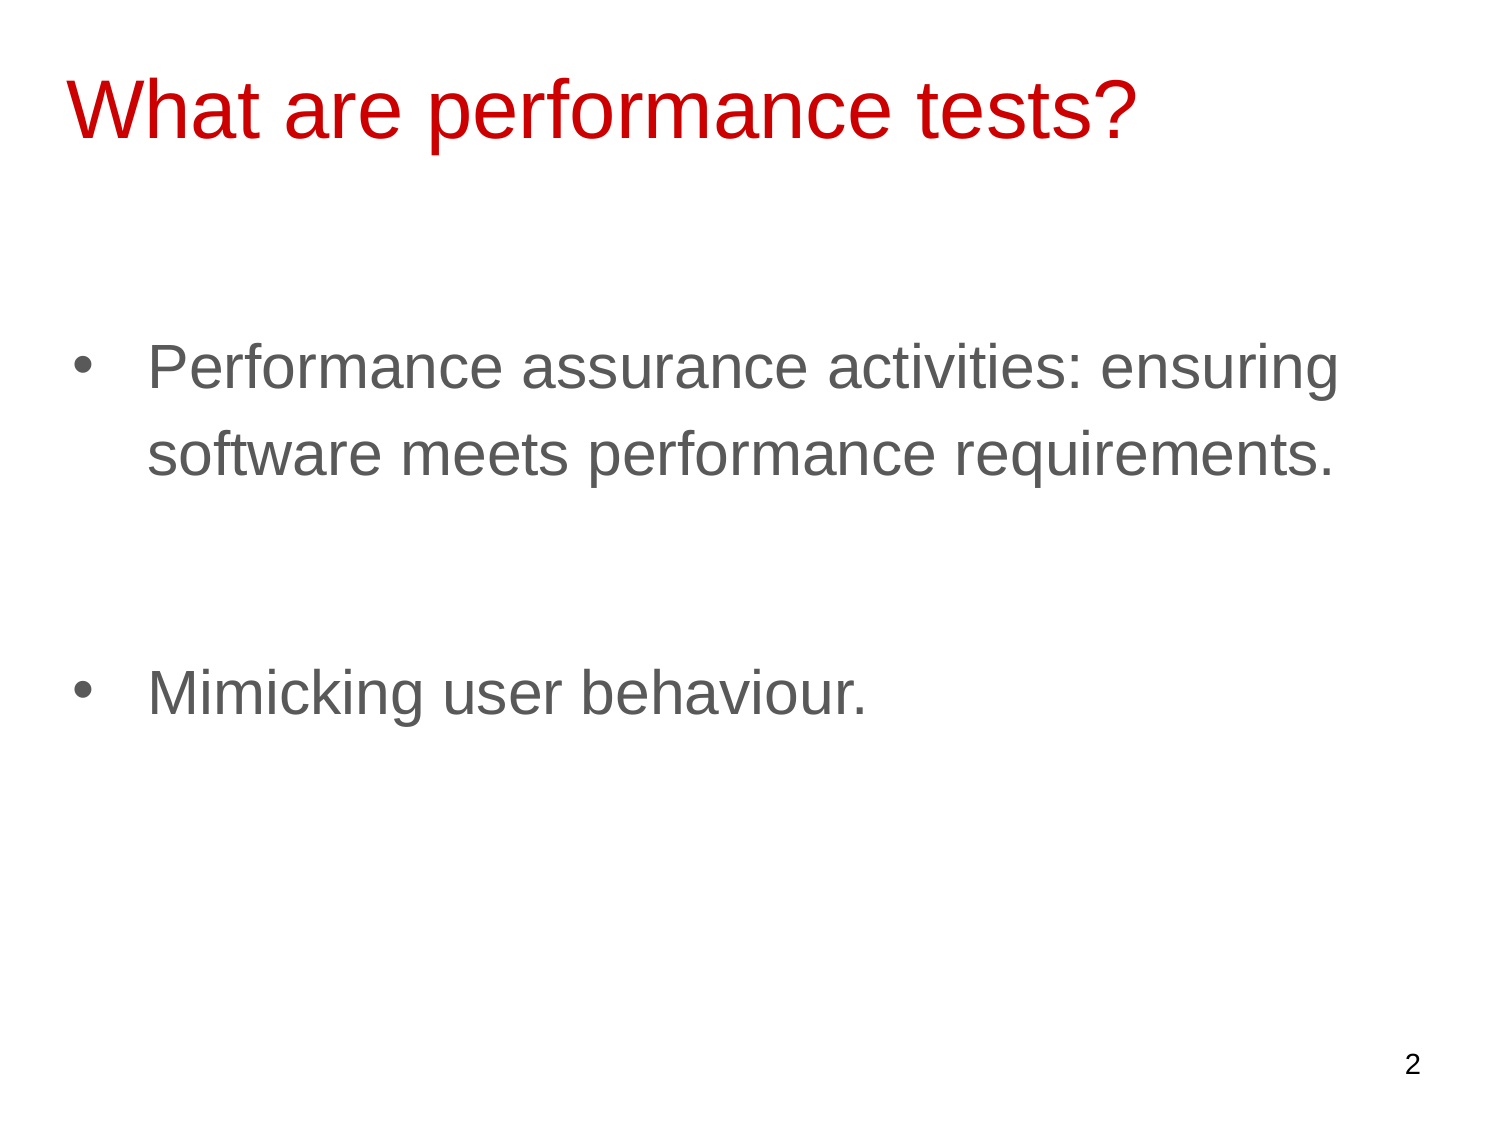

# What are performance tests?
Performance assurance activities: ensuring software meets performance requirements.

Mimicking user behaviour.

2